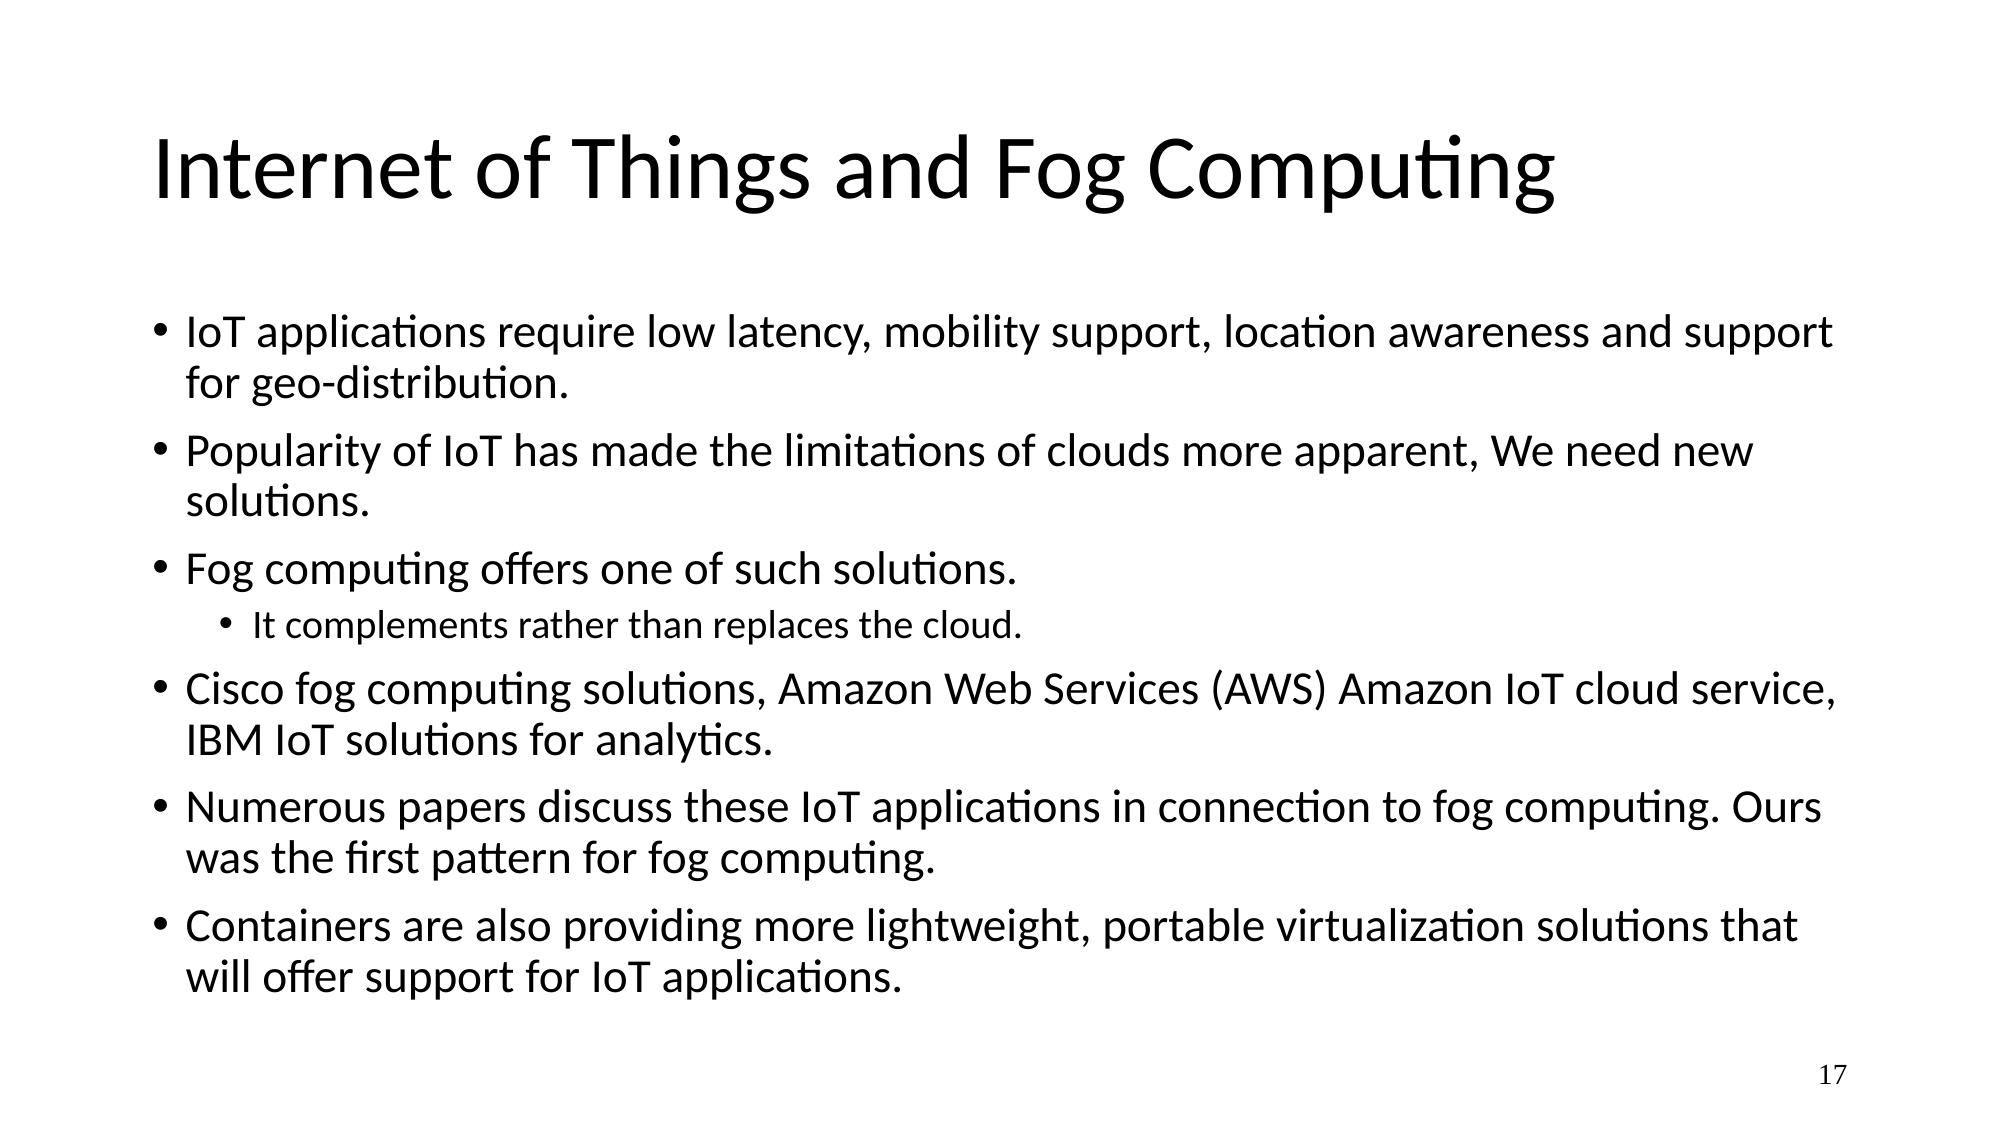

Internet of Things and Fog Computing
IoT applications require low latency, mobility support, location awareness and support for geo-distribution.
Popularity of IoT has made the limitations of clouds more apparent, We need new solutions.
Fog computing offers one of such solutions.
It complements rather than replaces the cloud.
Cisco fog computing solutions, Amazon Web Services (AWS) Amazon IoT cloud service, IBM IoT solutions for analytics.
Numerous papers discuss these IoT applications in connection to fog computing. Ours was the first pattern for fog computing.
Containers are also providing more lightweight, portable virtualization solutions that will offer support for IoT applications.
17